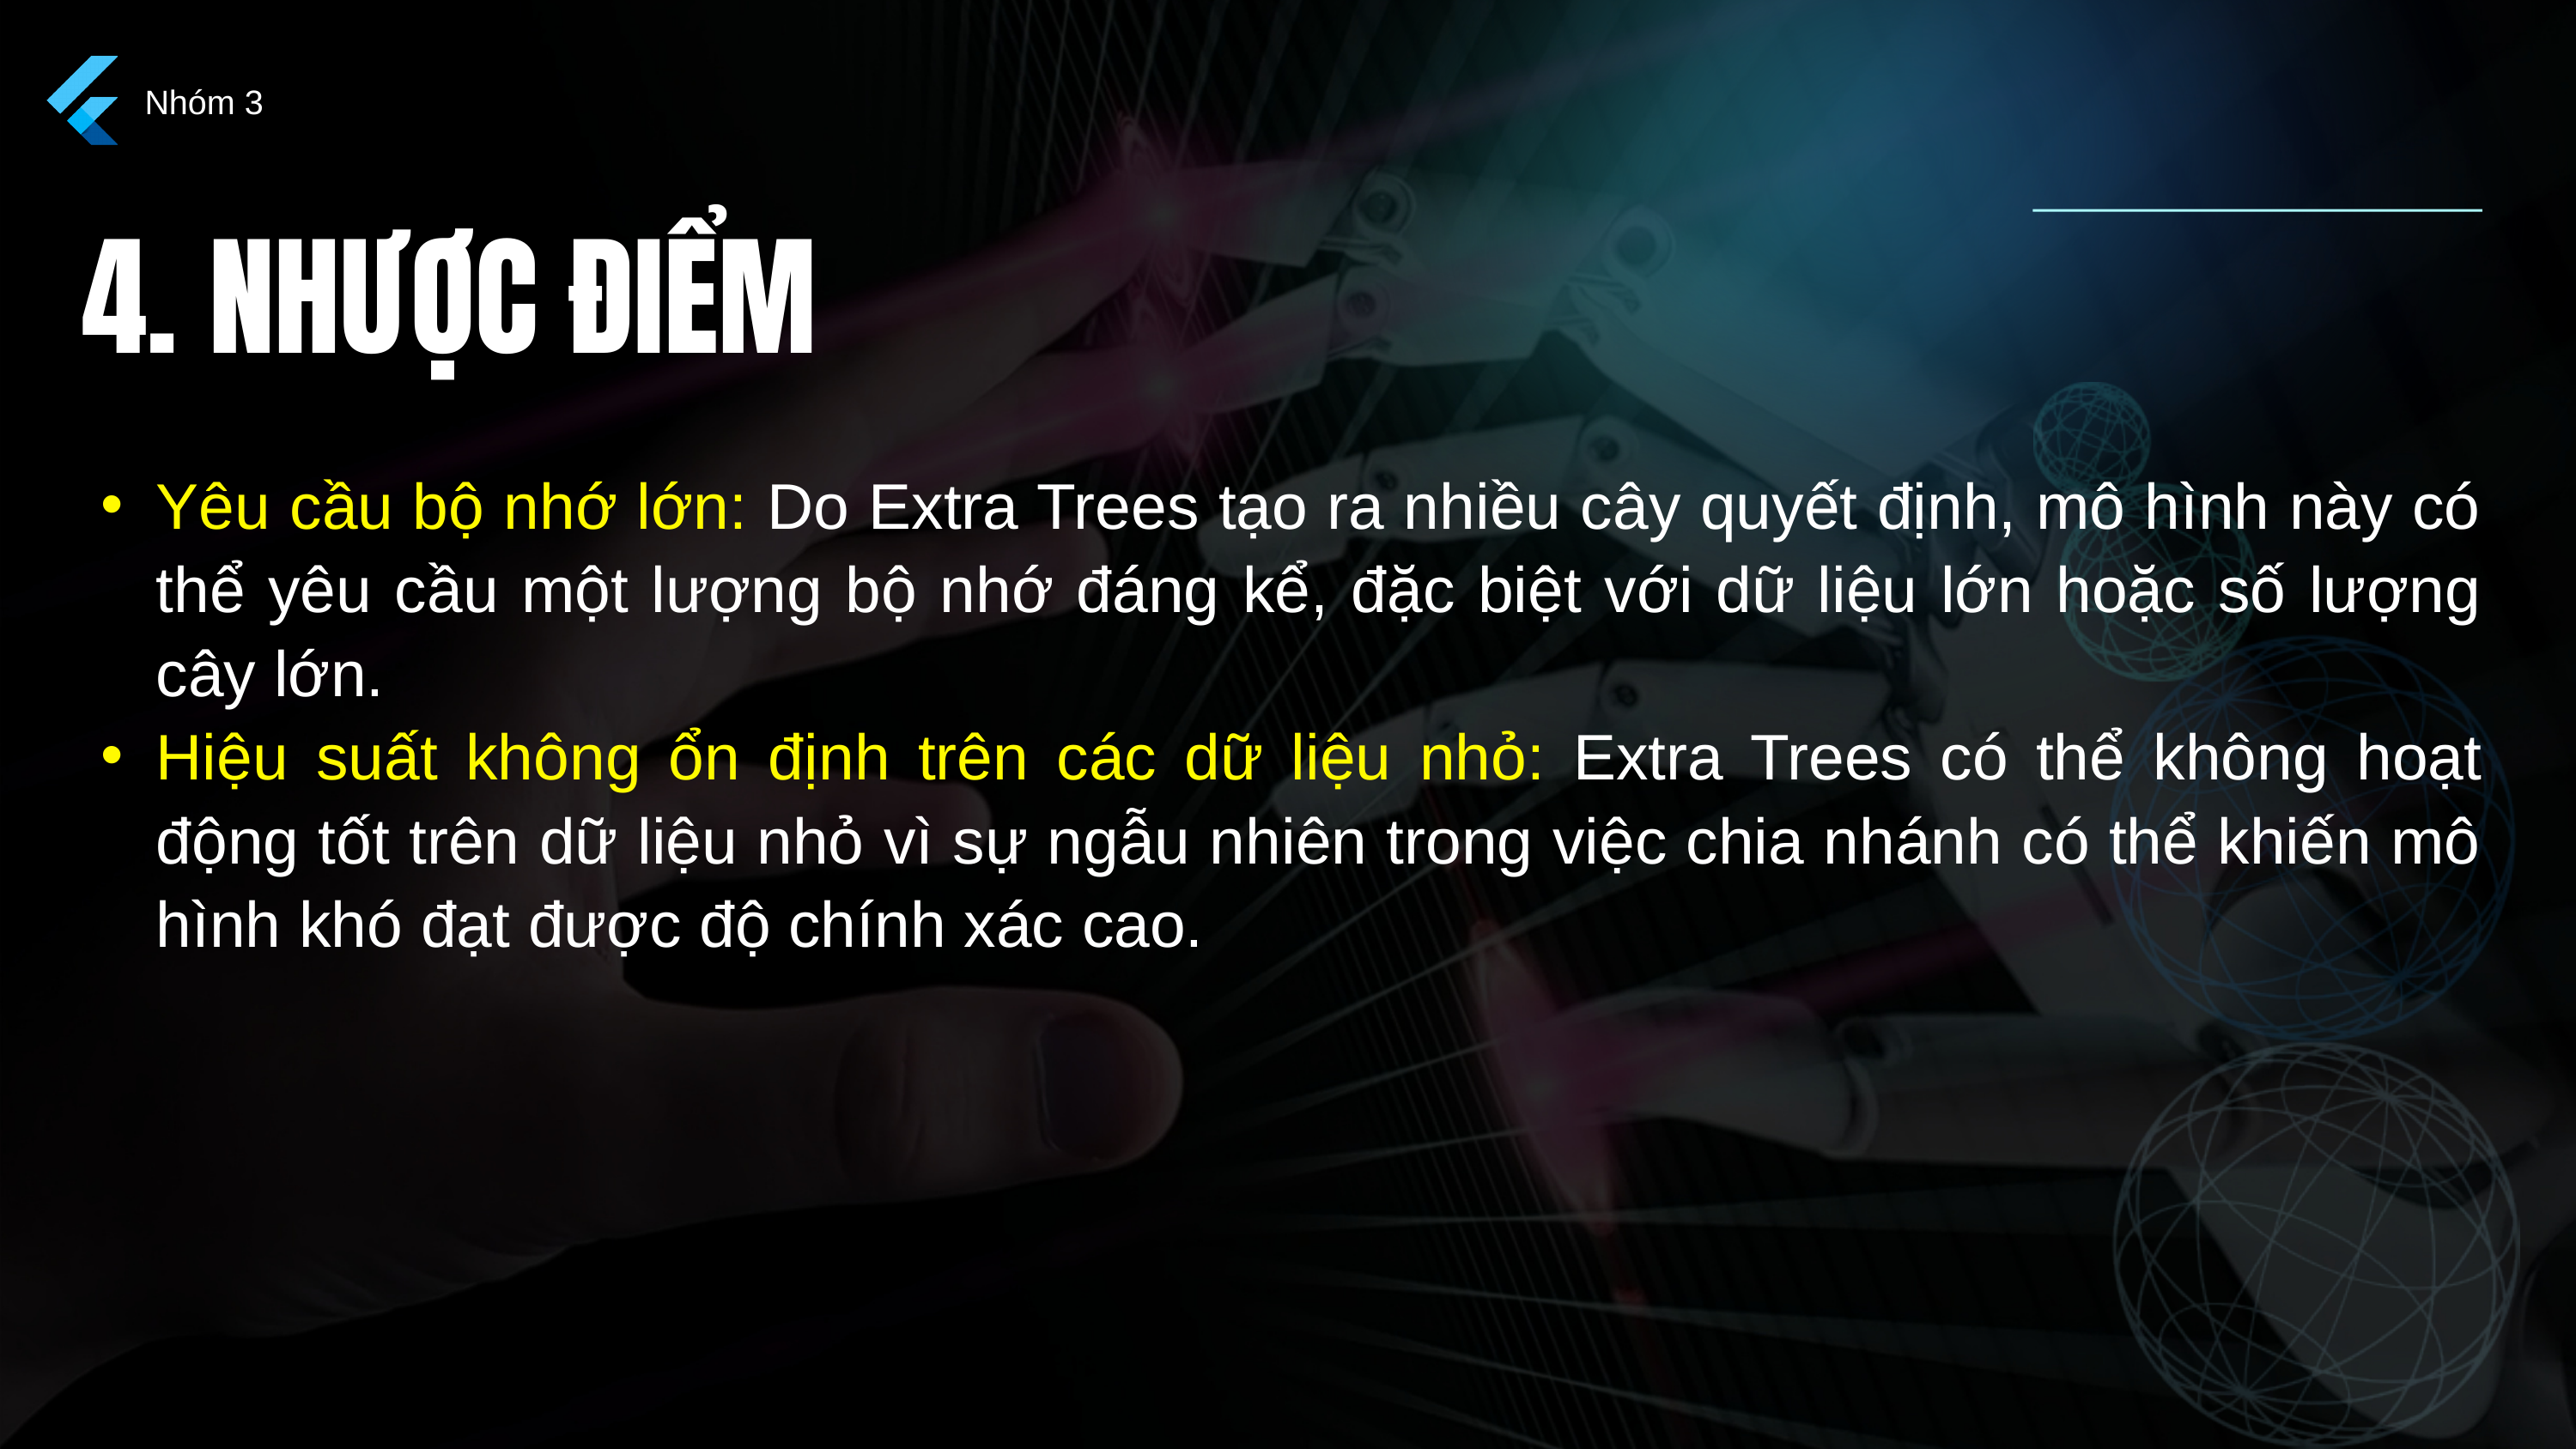

Nhóm 3

4. NHƯỢC ĐIỂM

Yêu cầu bộ nhớ lớn: Do Extra Trees tạo ra nhiều cây quyết định, mô hình này có thể yêu cầu một lượng bộ nhớ đáng kể, đặc biệt với dữ liệu lớn hoặc số lượng cây lớn.
Hiệu suất không ổn định trên các dữ liệu nhỏ: Extra Trees có thể không hoạt động tốt trên dữ liệu nhỏ vì sự ngẫu nhiên trong việc chia nhánh có thể khiến mô hình khó đạt được độ chính xác cao.